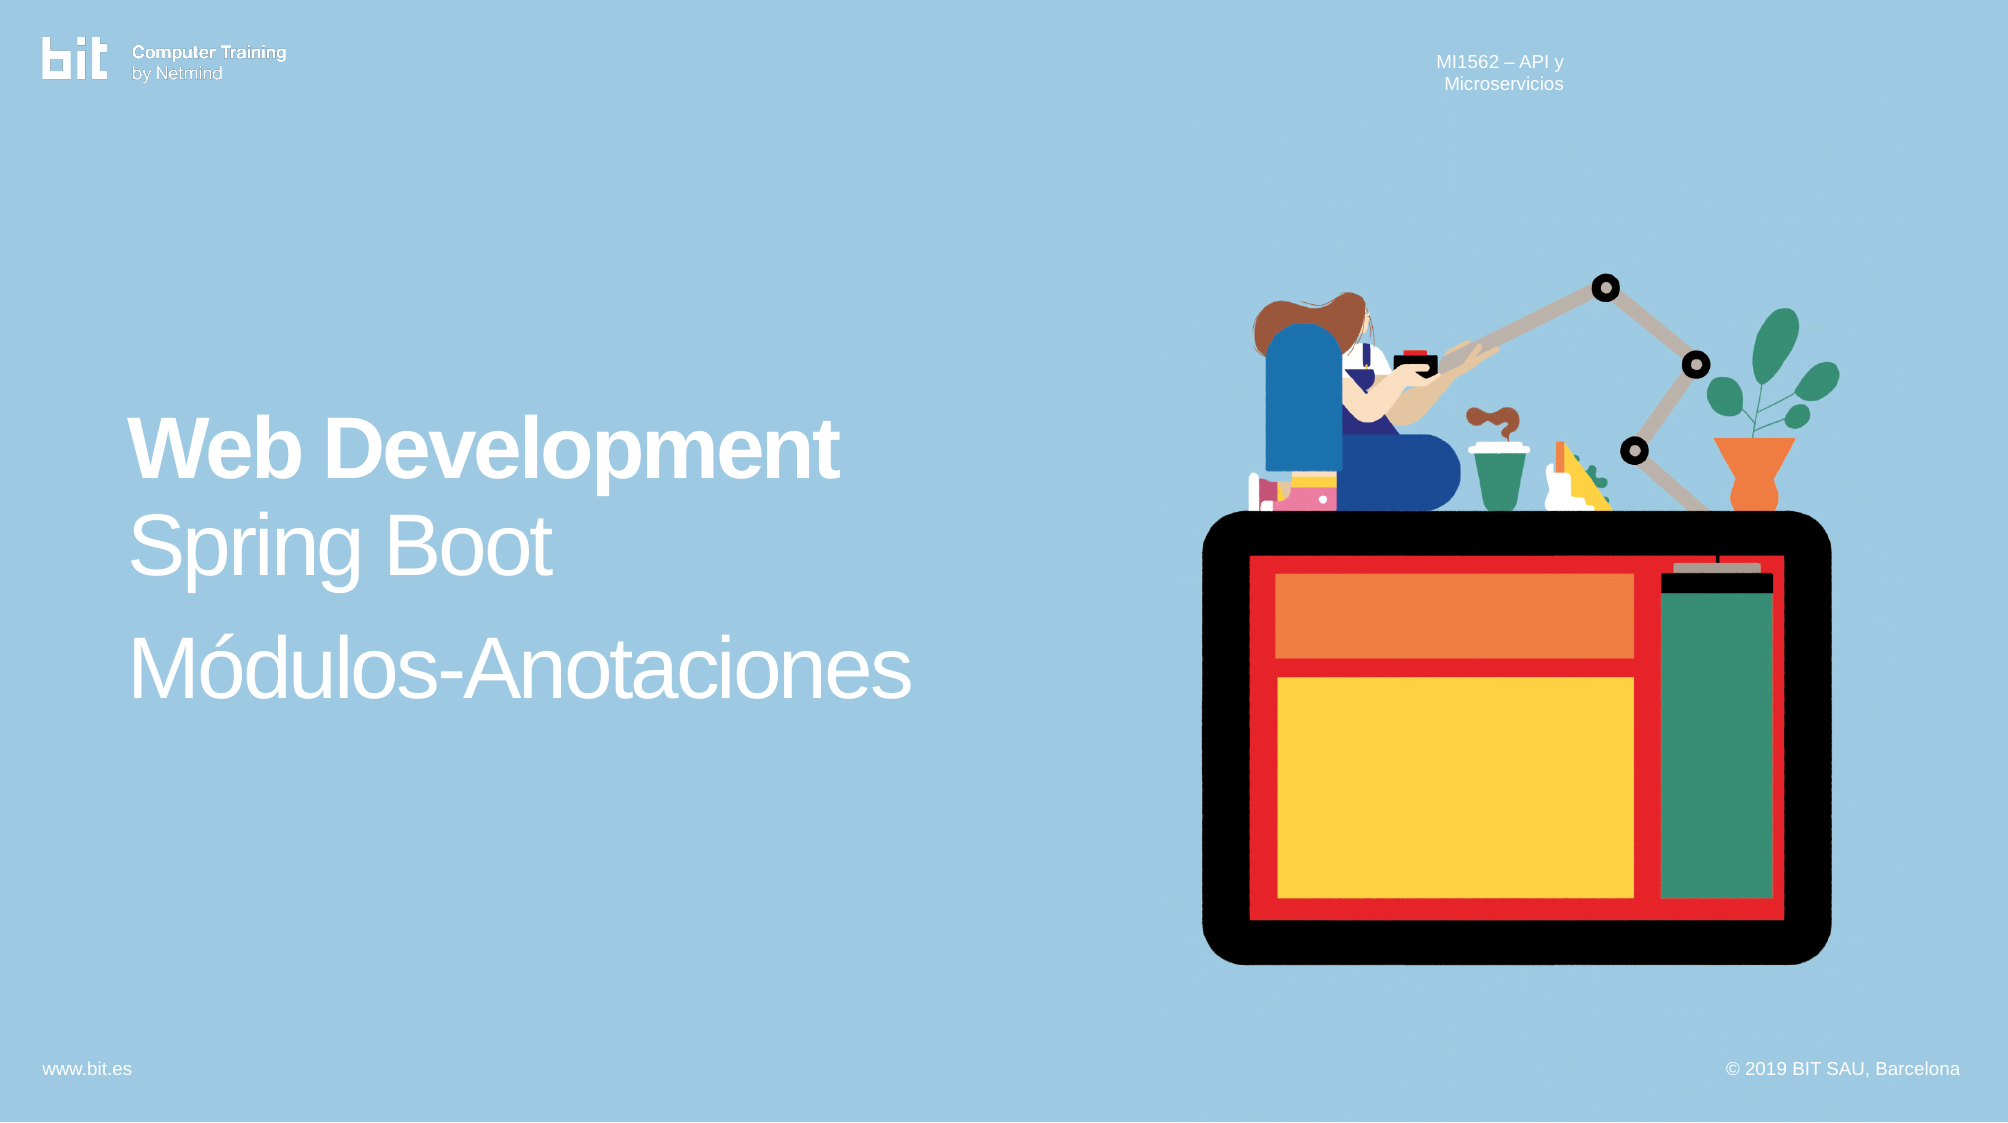

MI1562 – API y Microservicios

Spring Boot
Módulos-Anotaciones